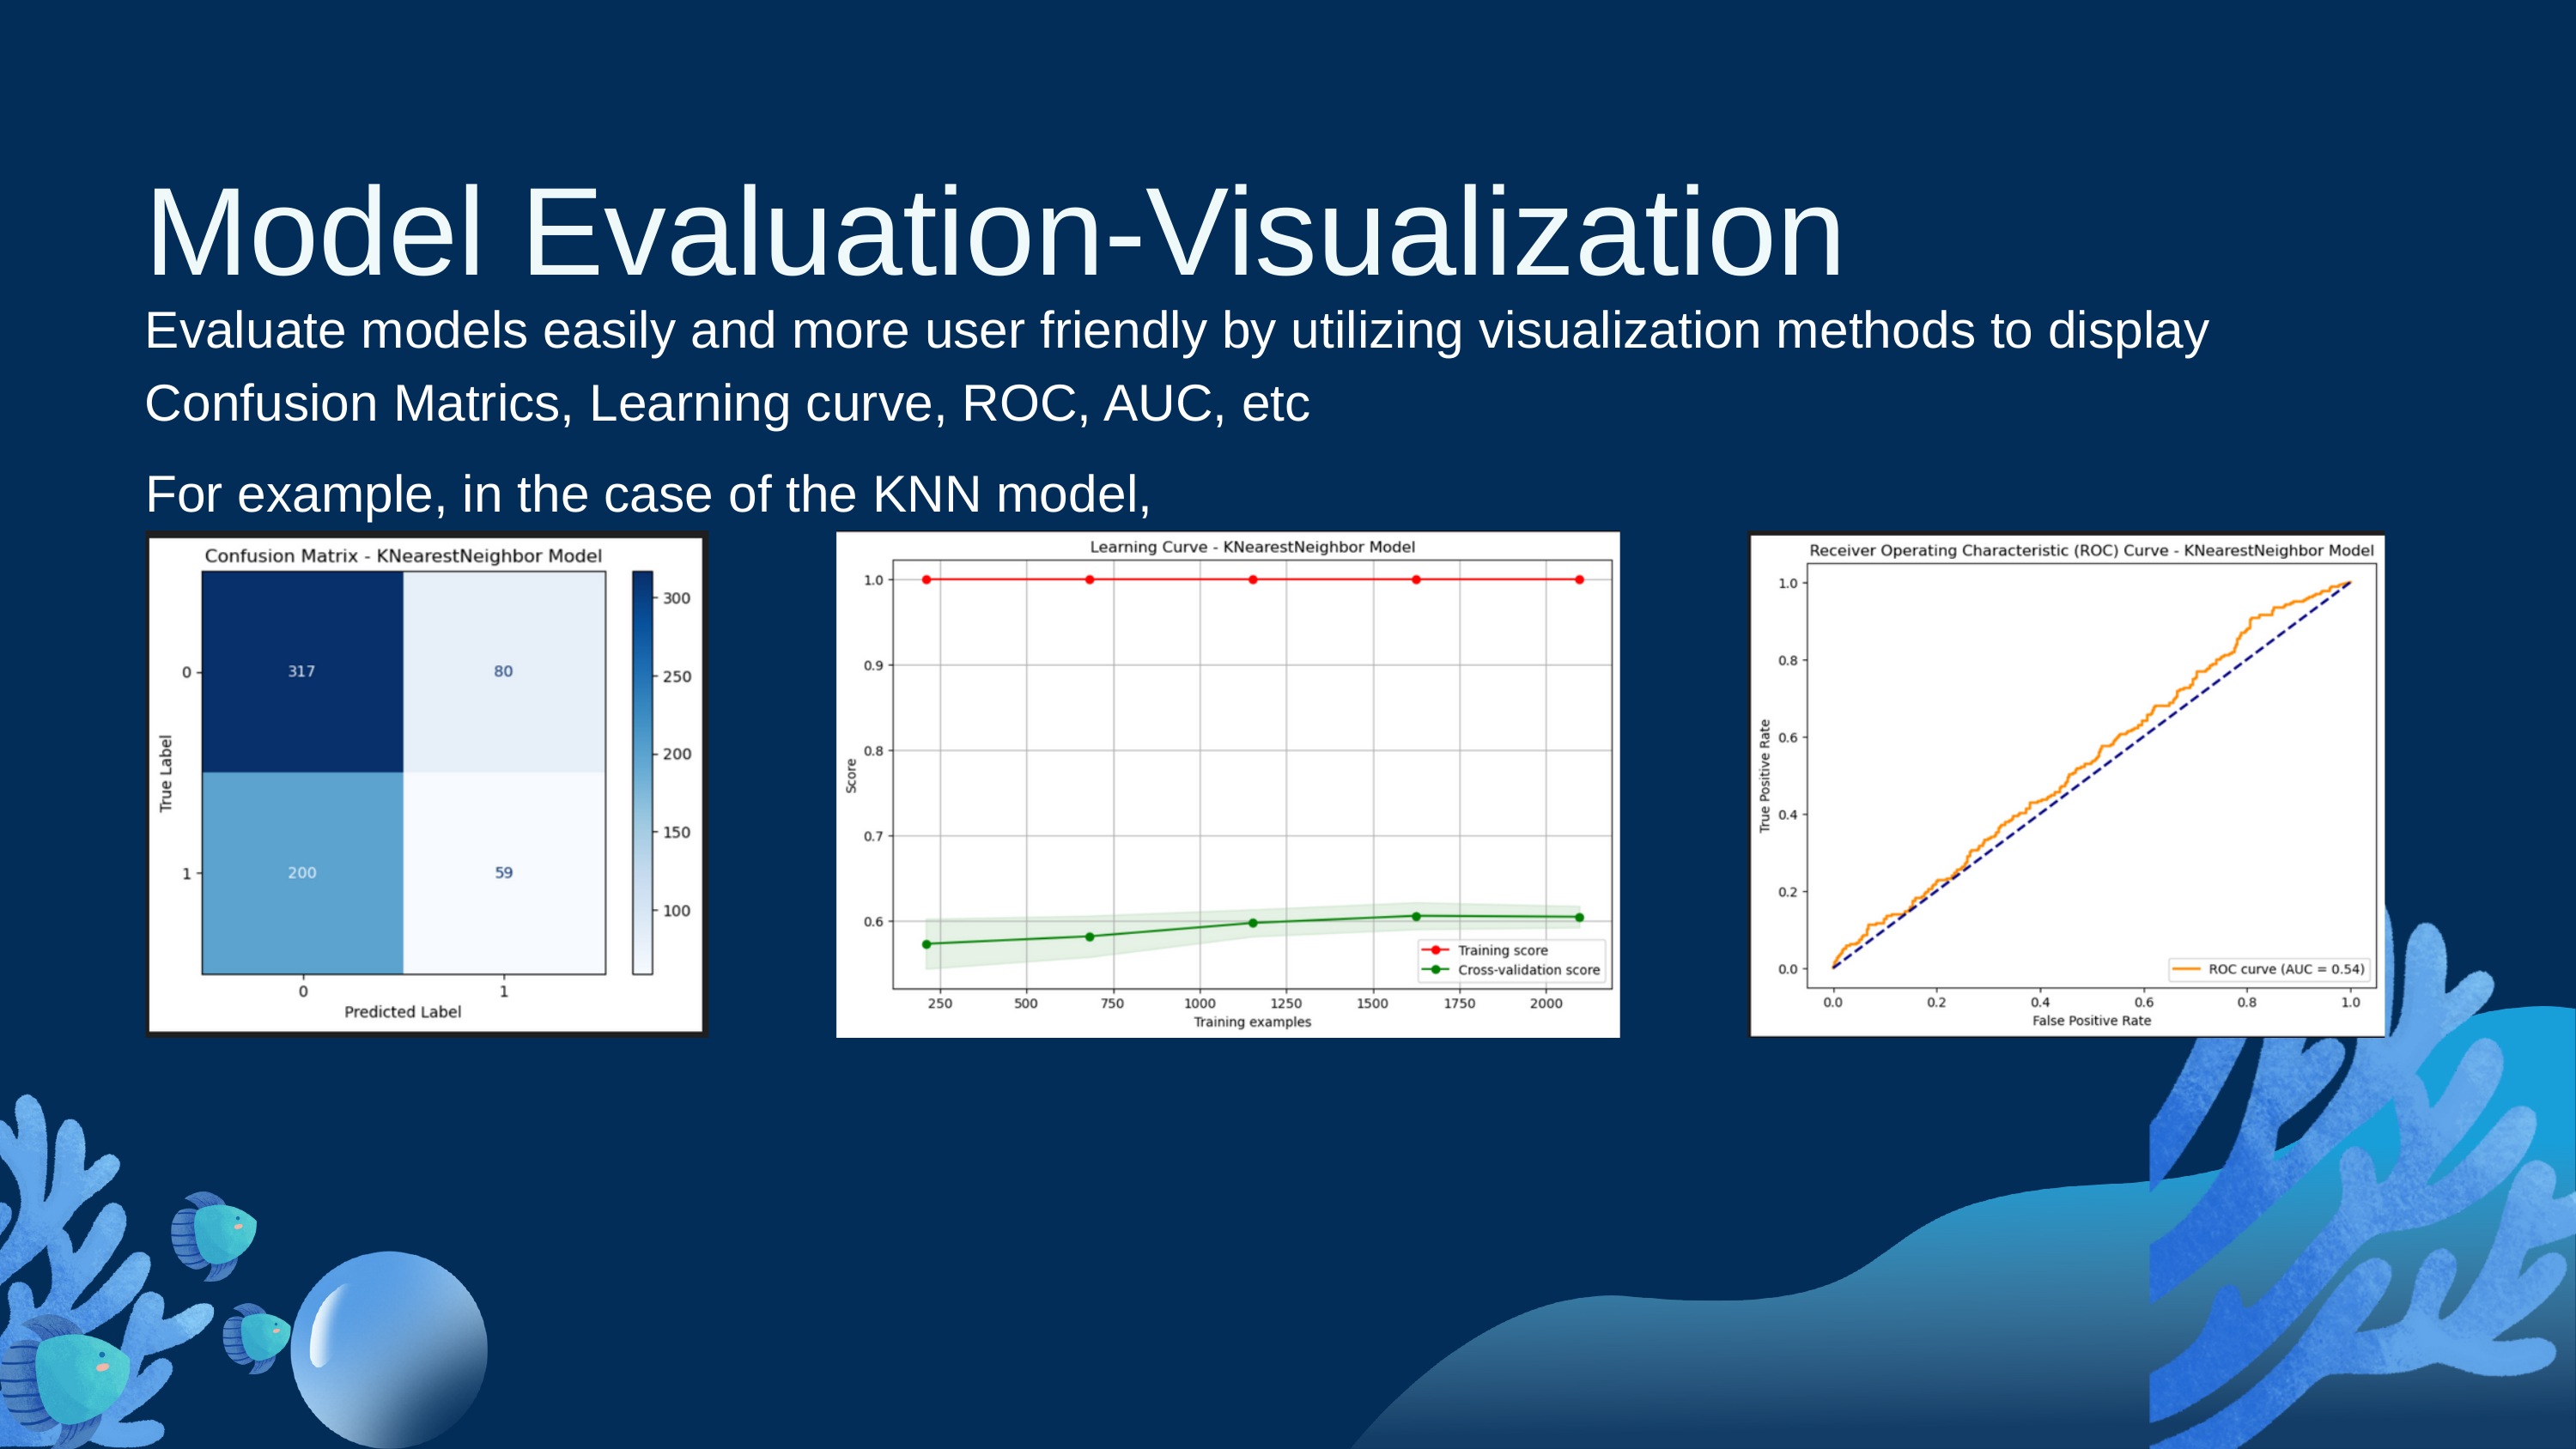

Model Evaluation-Visualization
Evaluate models easily and more user friendly by utilizing visualization methods to display Confusion Matrics, Learning curve, ROC, AUC, etc
For example, in the case of the KNN model,